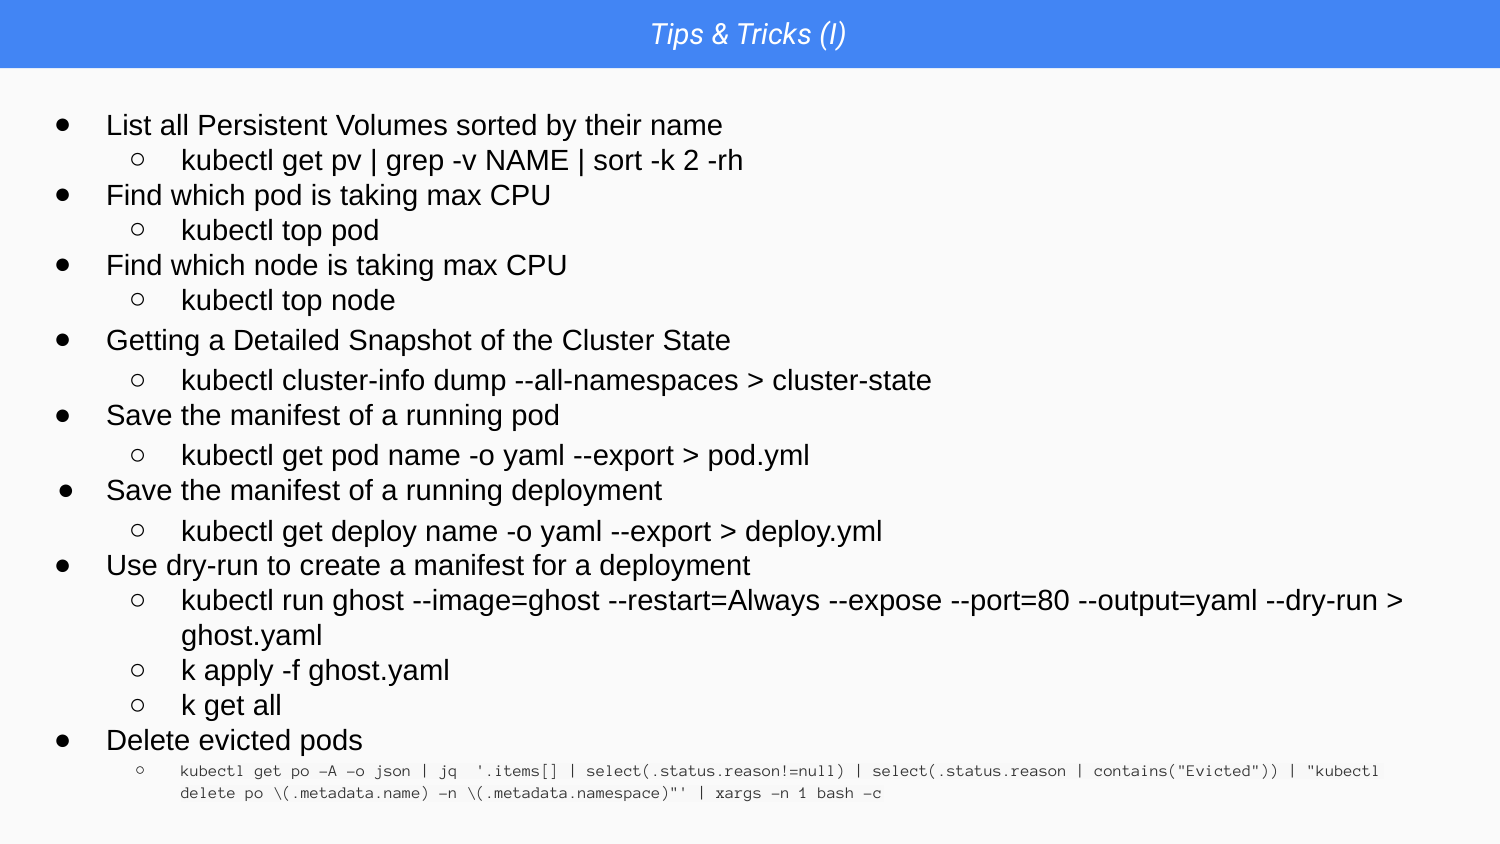

Tips & Tricks (I)
List all Persistent Volumes sorted by their name
kubectl get pv | grep -v NAME | sort -k 2 -rh
Find which pod is taking max CPU
kubectl top pod
Find which node is taking max CPU
kubectl top node
Getting a Detailed Snapshot of the Cluster State
kubectl cluster-info dump --all-namespaces > cluster-state
Save the manifest of a running pod
kubectl get pod name -o yaml --export > pod.yml
Save the manifest of a running deployment
kubectl get deploy name -o yaml --export > deploy.yml
Use dry-run to create a manifest for a deployment
kubectl run ghost --image=ghost --restart=Always --expose --port=80 --output=yaml --dry-run > ghost.yaml
k apply -f ghost.yaml
k get all
Delete evicted pods
kubectl get po -A -o json | jq  '.items[] | select(.status.reason!=null) | select(.status.reason | contains("Evicted")) | "kubectl delete po \(.metadata.name) -n \(.metadata.namespace)"' | xargs -n 1 bash -c